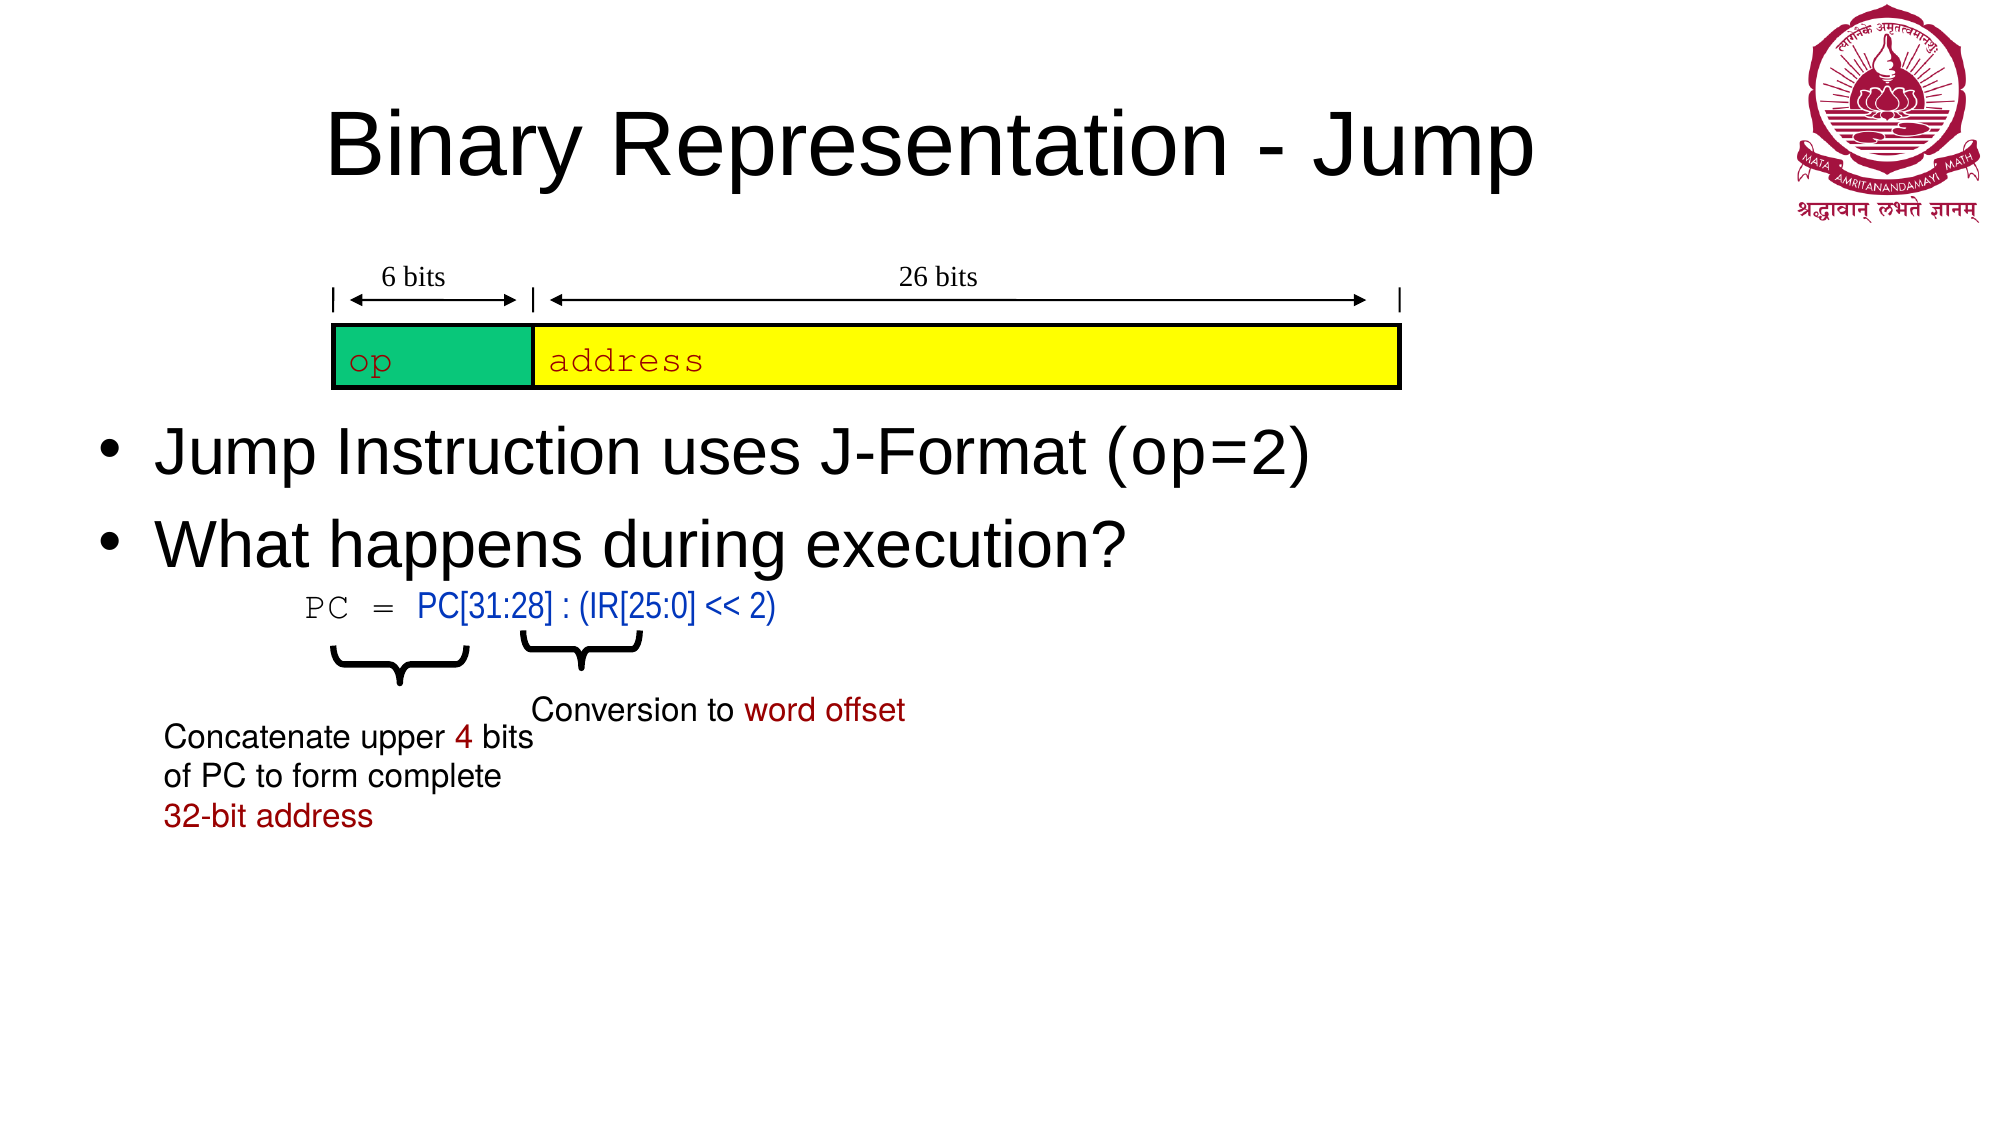

# Binary Representation - Jump
6 bits
26 bits

op
address
Jump Instruction uses J-Format (op=2)
What happens during execution?
	PC = PC[31:28] : (IR[25:0] << 2)

Conversion to word offset
Concatenate upper 4 bits of PC to form complete 32-bit address